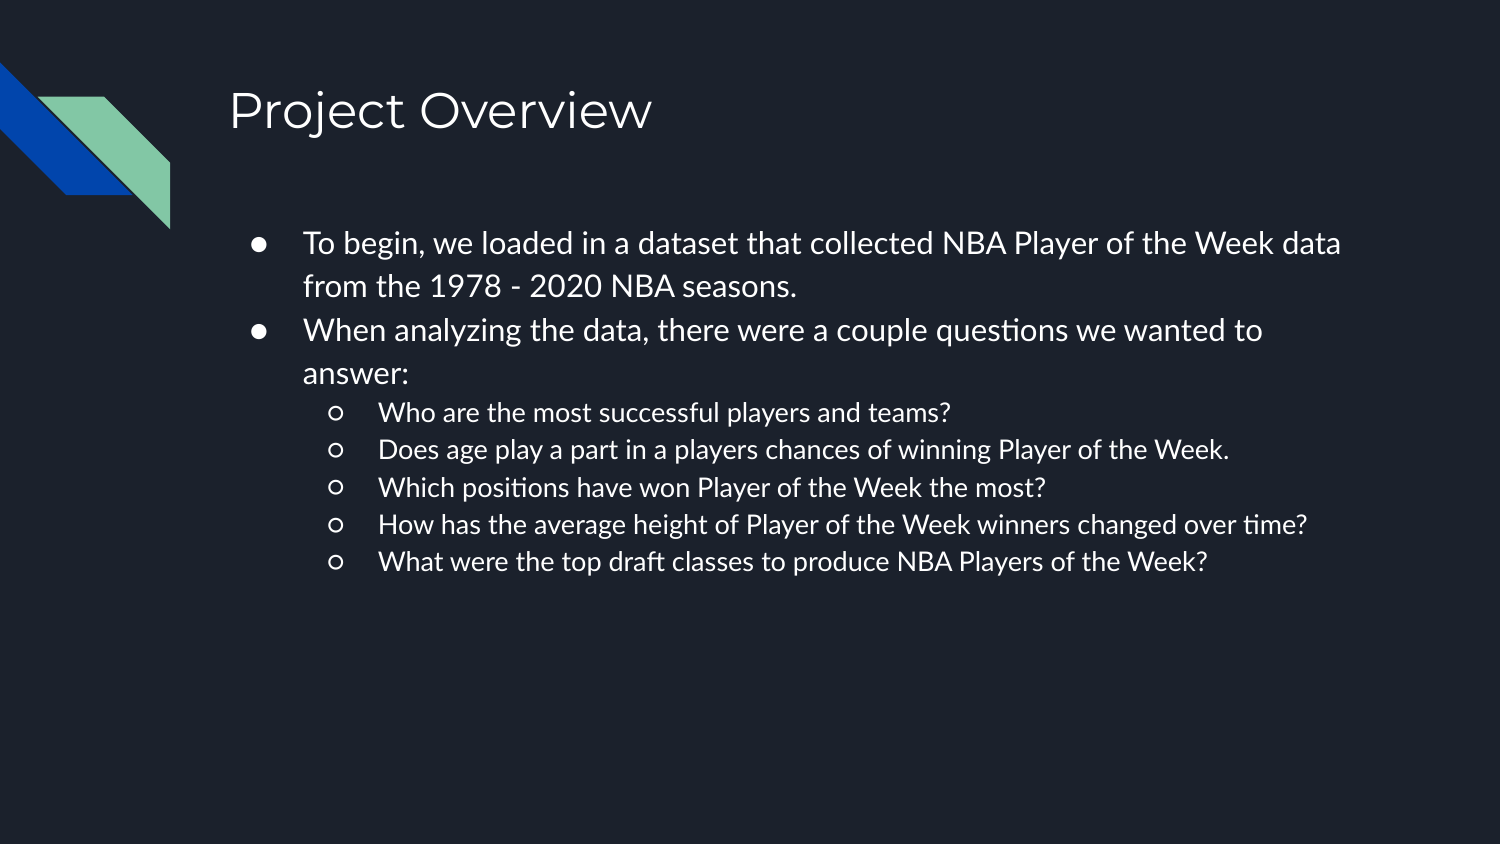

# Project Overview
To begin, we loaded in a dataset that collected NBA Player of the Week data from the 1978 - 2020 NBA seasons.
When analyzing the data, there were a couple questions we wanted to answer:
Who are the most successful players and teams?
Does age play a part in a players chances of winning Player of the Week.
Which positions have won Player of the Week the most?
How has the average height of Player of the Week winners changed over time?
What were the top draft classes to produce NBA Players of the Week?